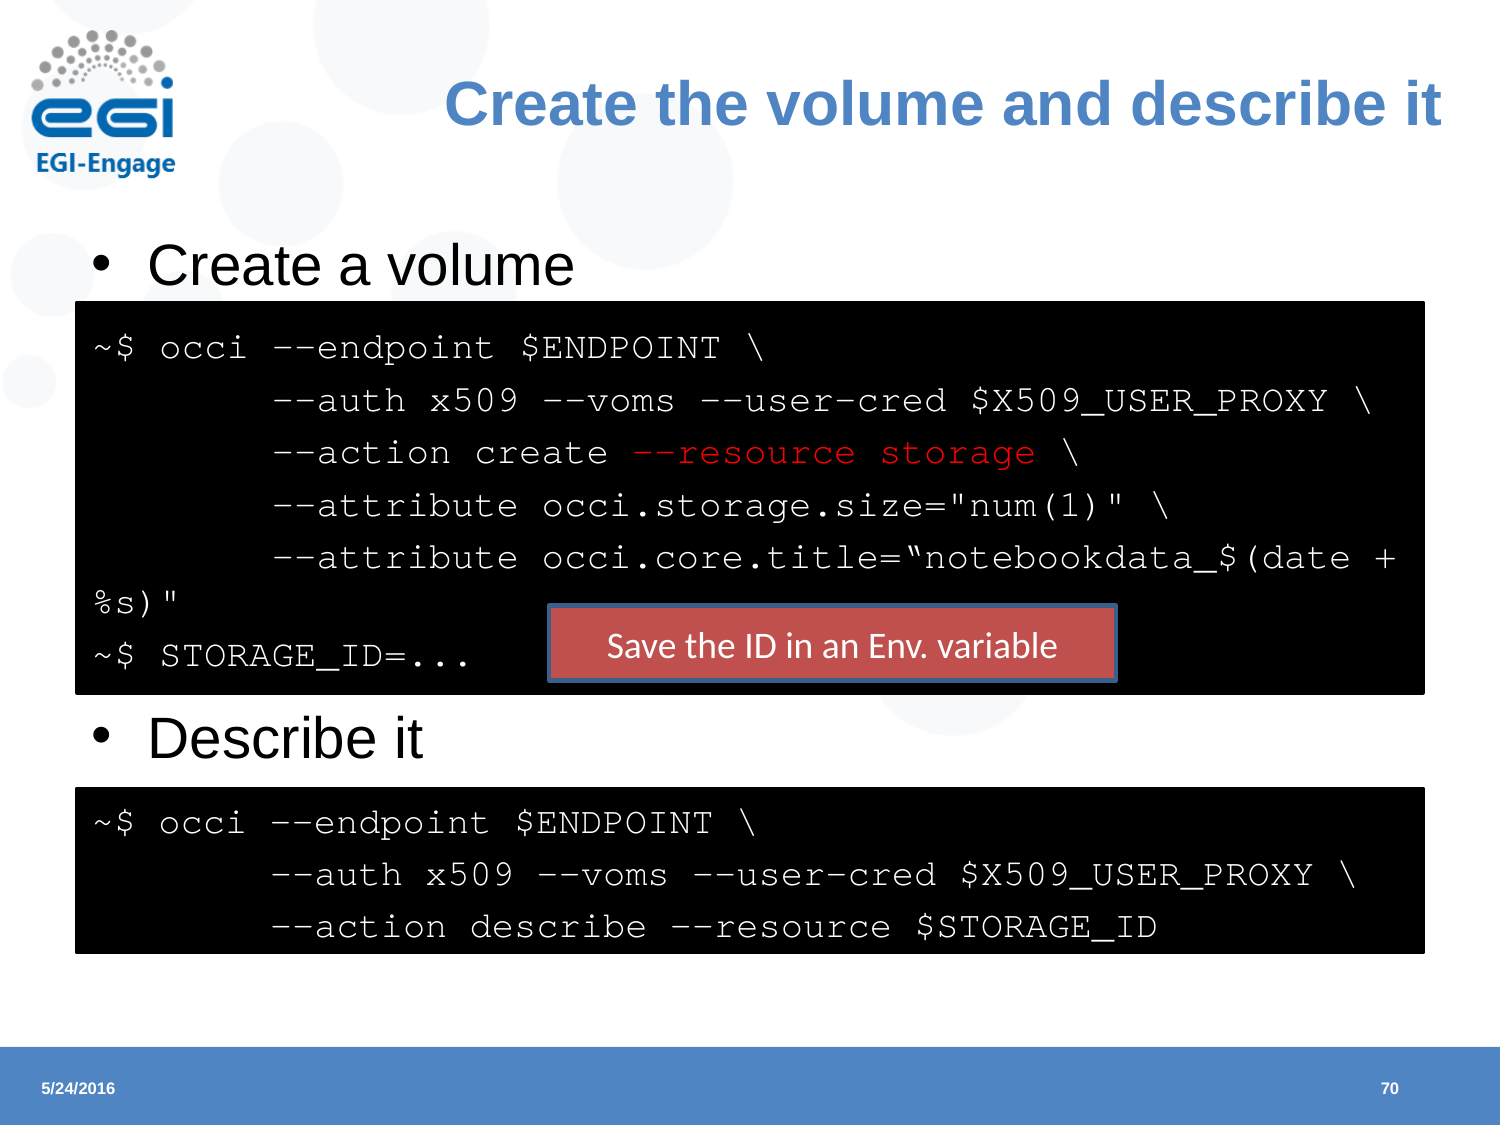

# Create the volume and describe it
Create a volume
~$ occi --endpoint $ENDPOINT \
        --auth x509 --voms --user-cred $X509_USER_PROXY \
        --action create --resource storage \
        --attribute occi.storage.size="num(1)" \
        --attribute occi.core.title=“notebookdata_$(date +%s)"
~$ STORAGE_ID=...
Save the ID in an Env. variable
Describe it
~$ occi --endpoint $ENDPOINT \
        --auth x509 --voms --user-cred $X509_USER_PROXY \
        --action describe --resource $STORAGE_ID